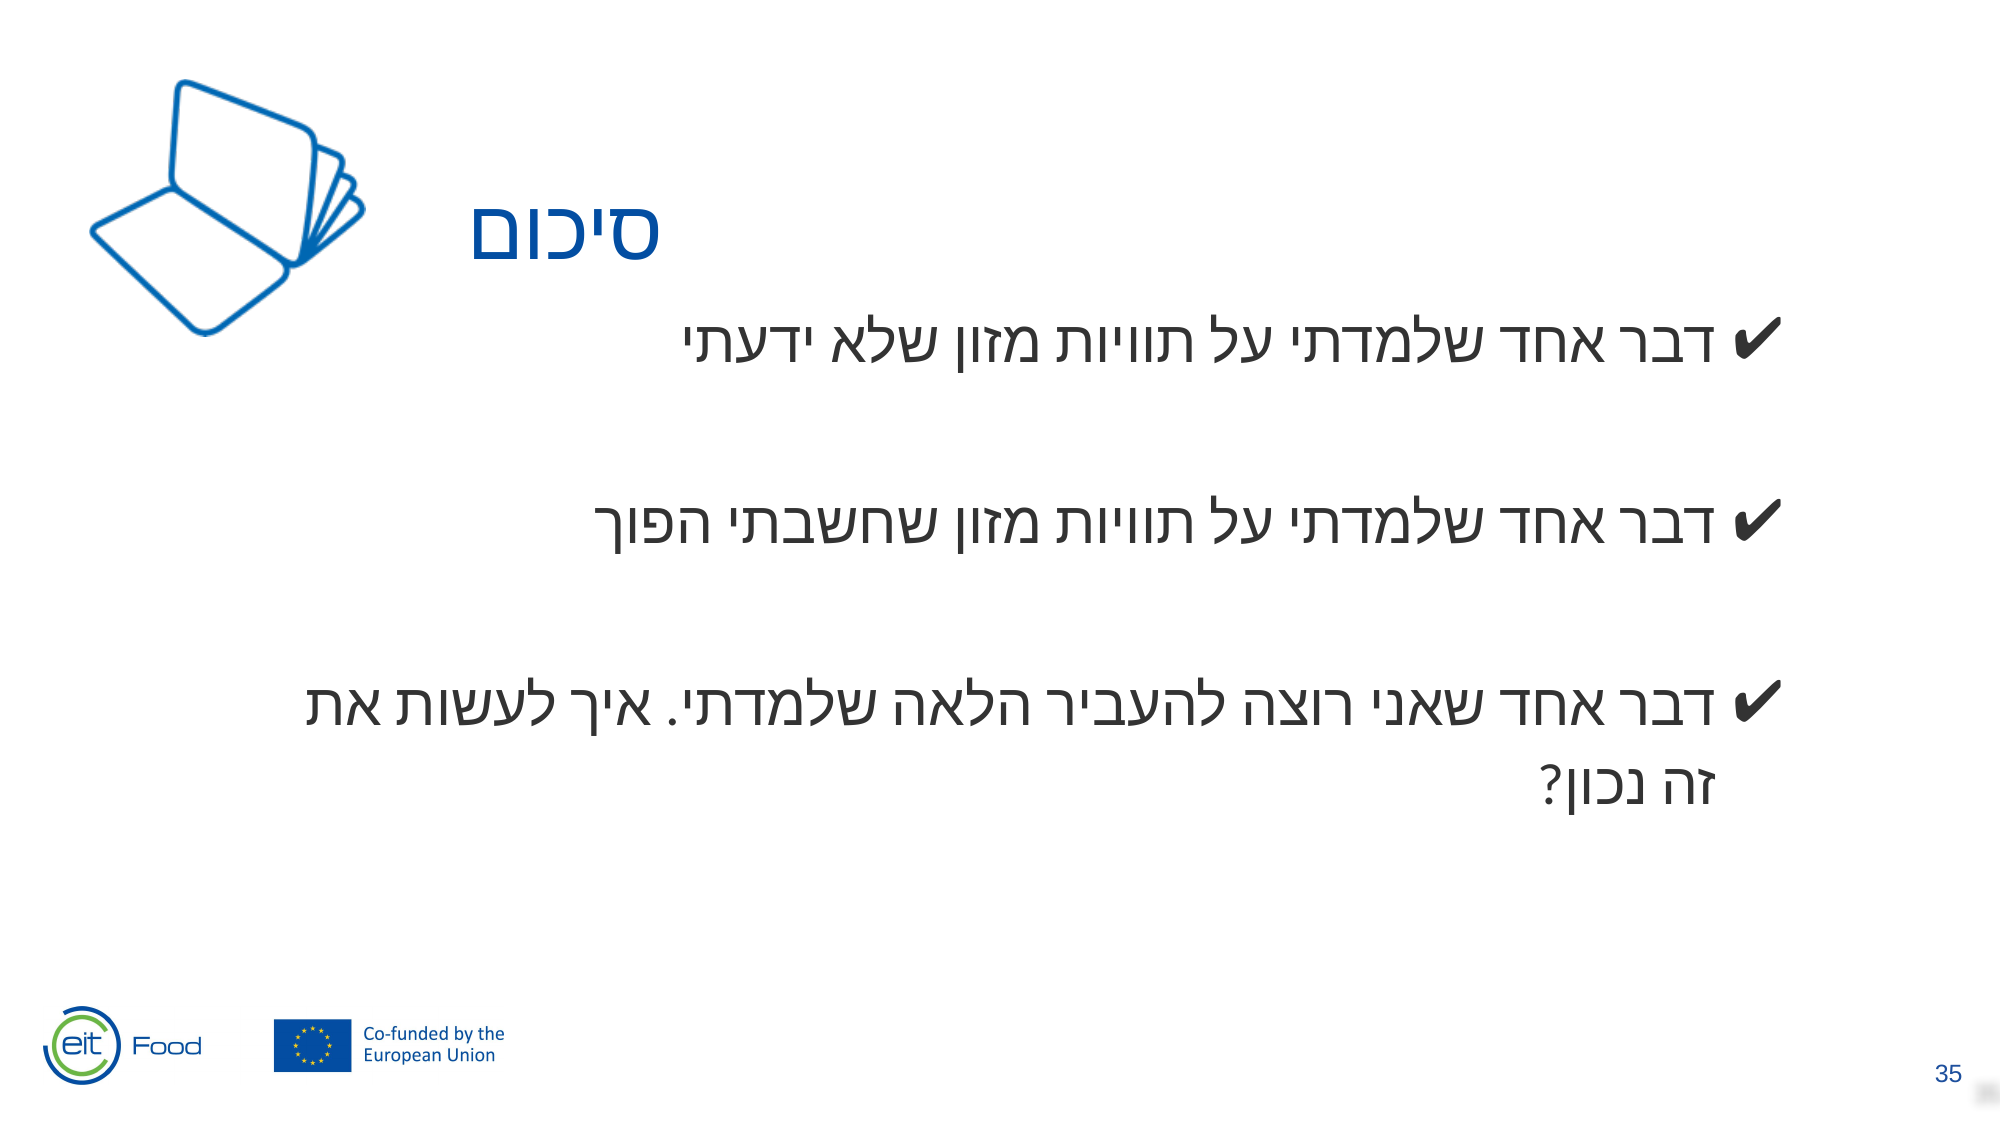

סיכום

דבר אחד שלמדתי על תוויות מזון שלא ידעתי

דבר אחד שלמדתי על תוויות מזון שחשבתי הפוך

דבר אחד שאני רוצה להעביר הלאה שלמדתי. איך לעשות את זה נכון?

35